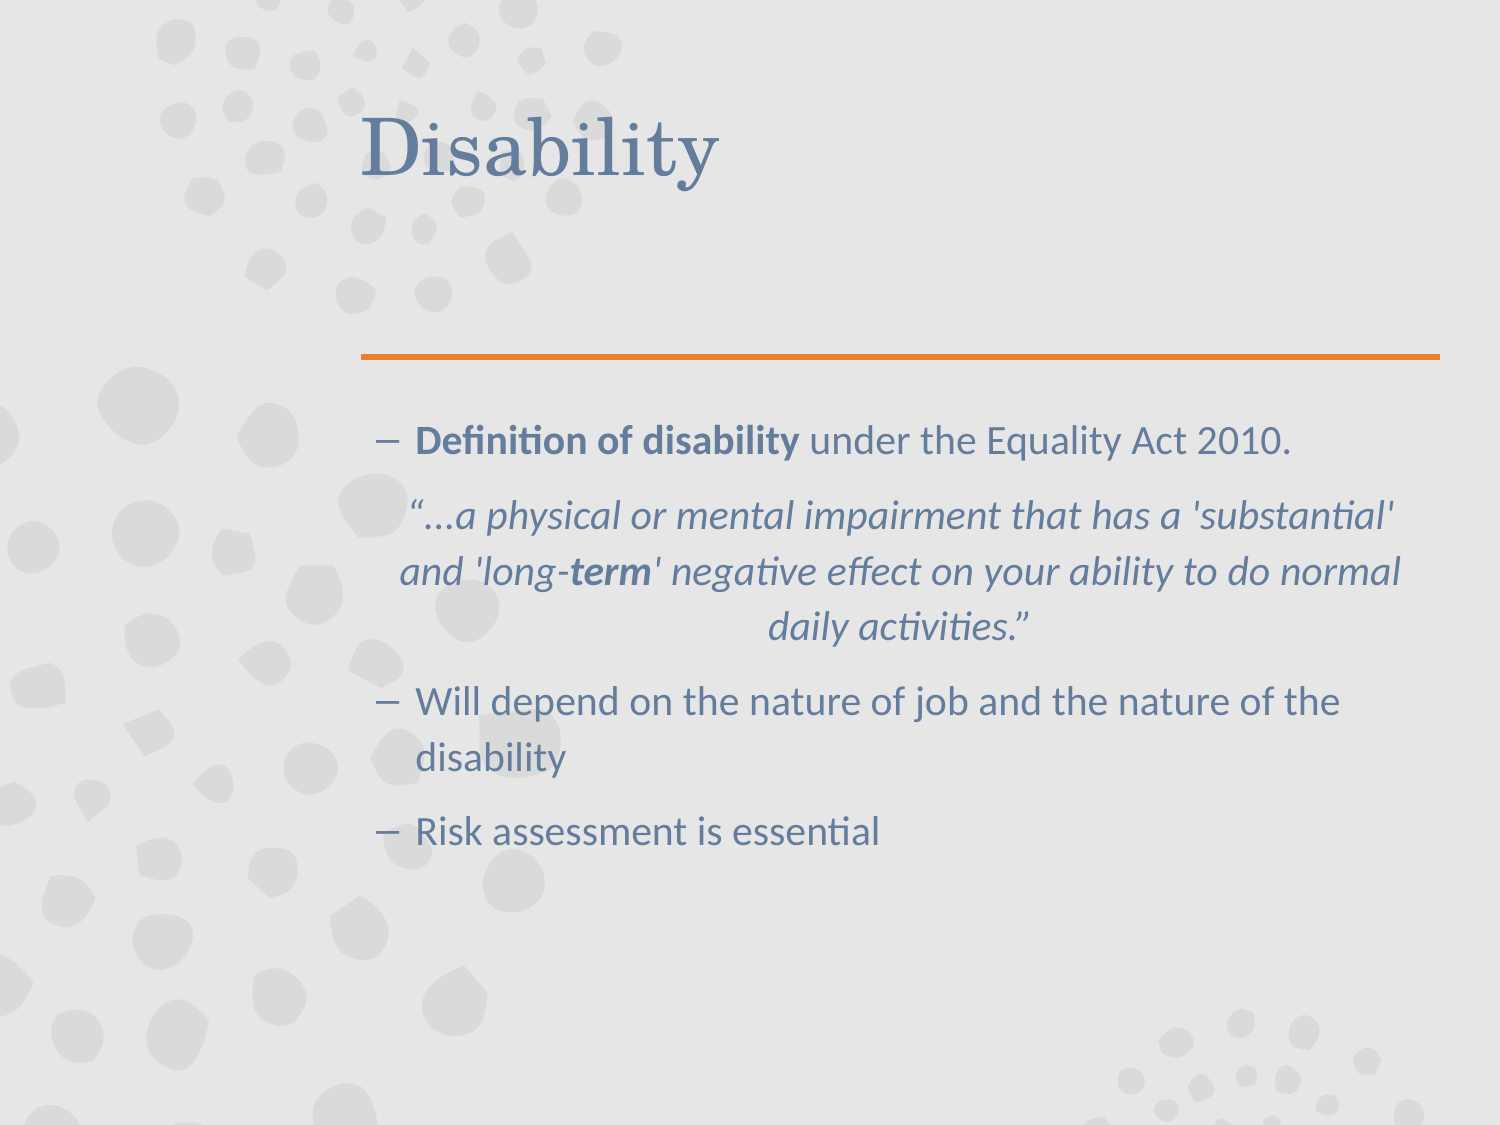

# Disability
Definition of disability under the Equality Act 2010.
“...a physical or mental impairment that has a 'substantial' and 'long-term' negative effect on your ability to do normal daily activities.”
Will depend on the nature of job and the nature of the disability
Risk assessment is essential